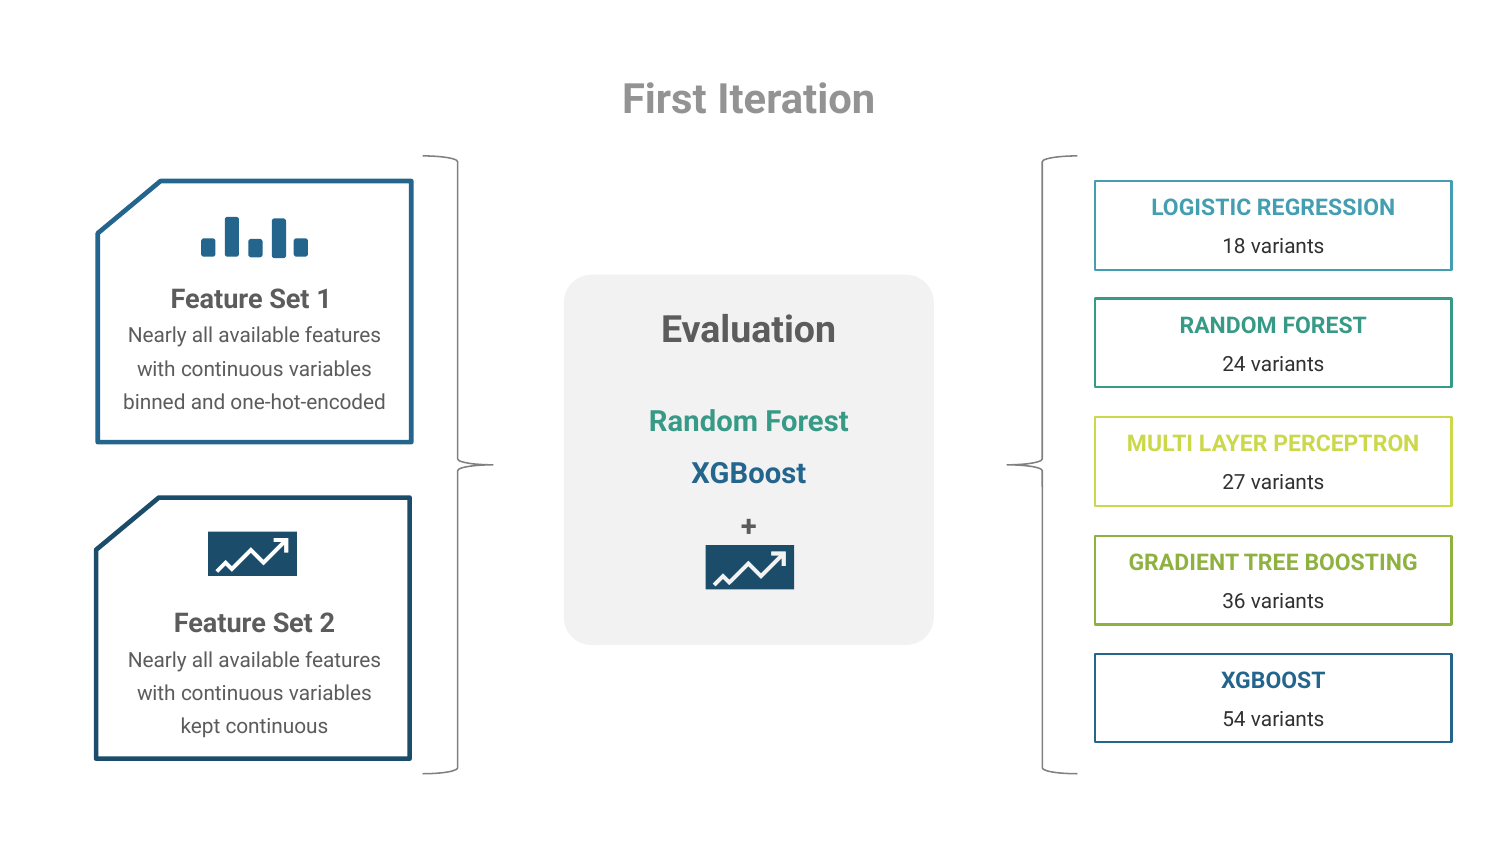

# First Iteration

Feature Set 1
Nearly all available features with continuous variables binned and one-hot-encoded
LOGISTIC REGRESSION
18 variants

Evaluation
Random Forest
XGBoost
+

RANDOM FOREST
24 variants
MULTI LAYER PERCEPTRON
27 variants

Feature Set 2
Nearly all available features with continuous variables kept continuous
GRADIENT TREE BOOSTING
36 variants
XGBOOST
54 variants